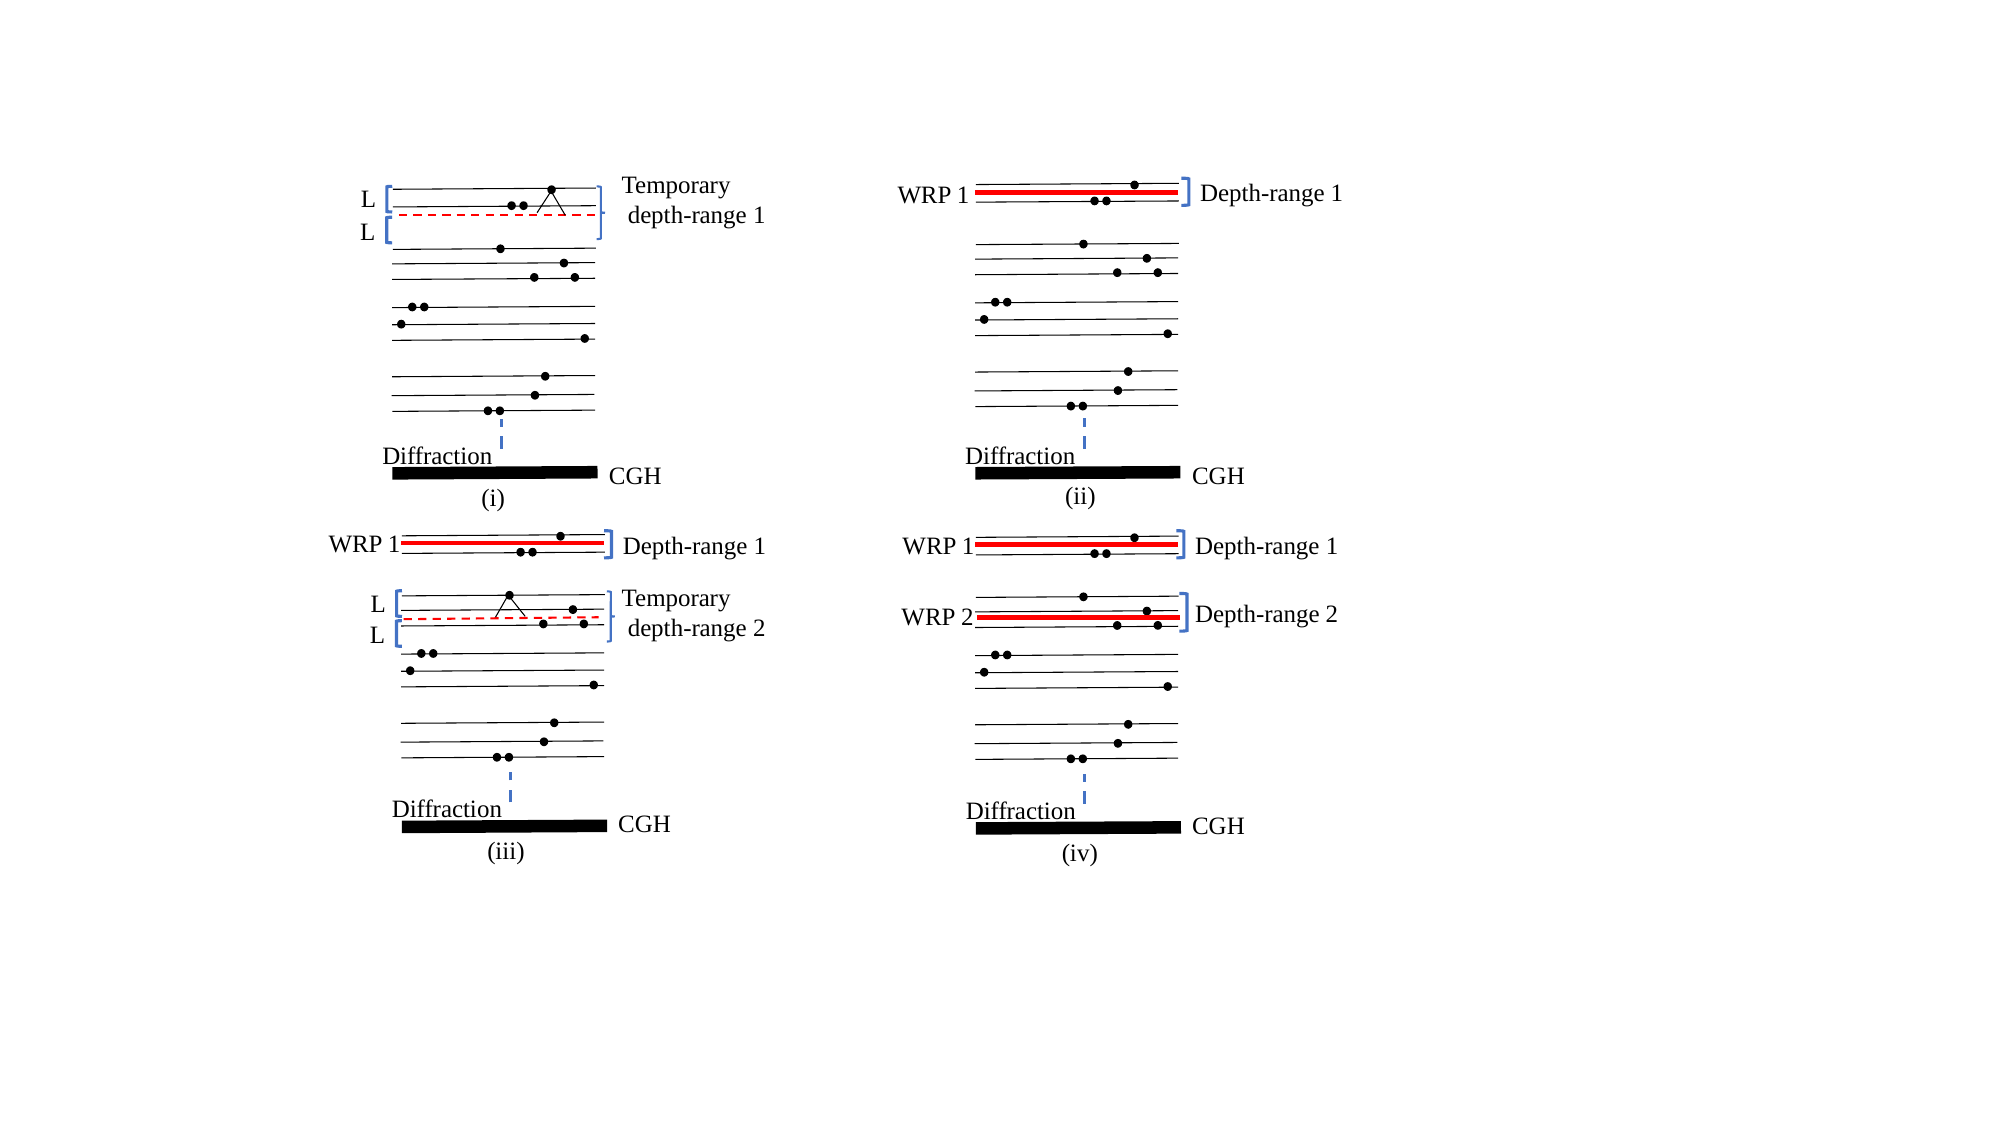

Temporary
 depth-range 1
Depth-range 1

WRP 1

L

L

Diffraction
Diffraction
CGH
CGH
(ii)
(i)
WRP 1
Depth-range 1
WRP 1
Depth-range 1

Temporary
 depth-range 2
L

Depth-range 2
WRP 2

L

Diffraction
Diffraction
CGH
CGH
(iii)
(iv)